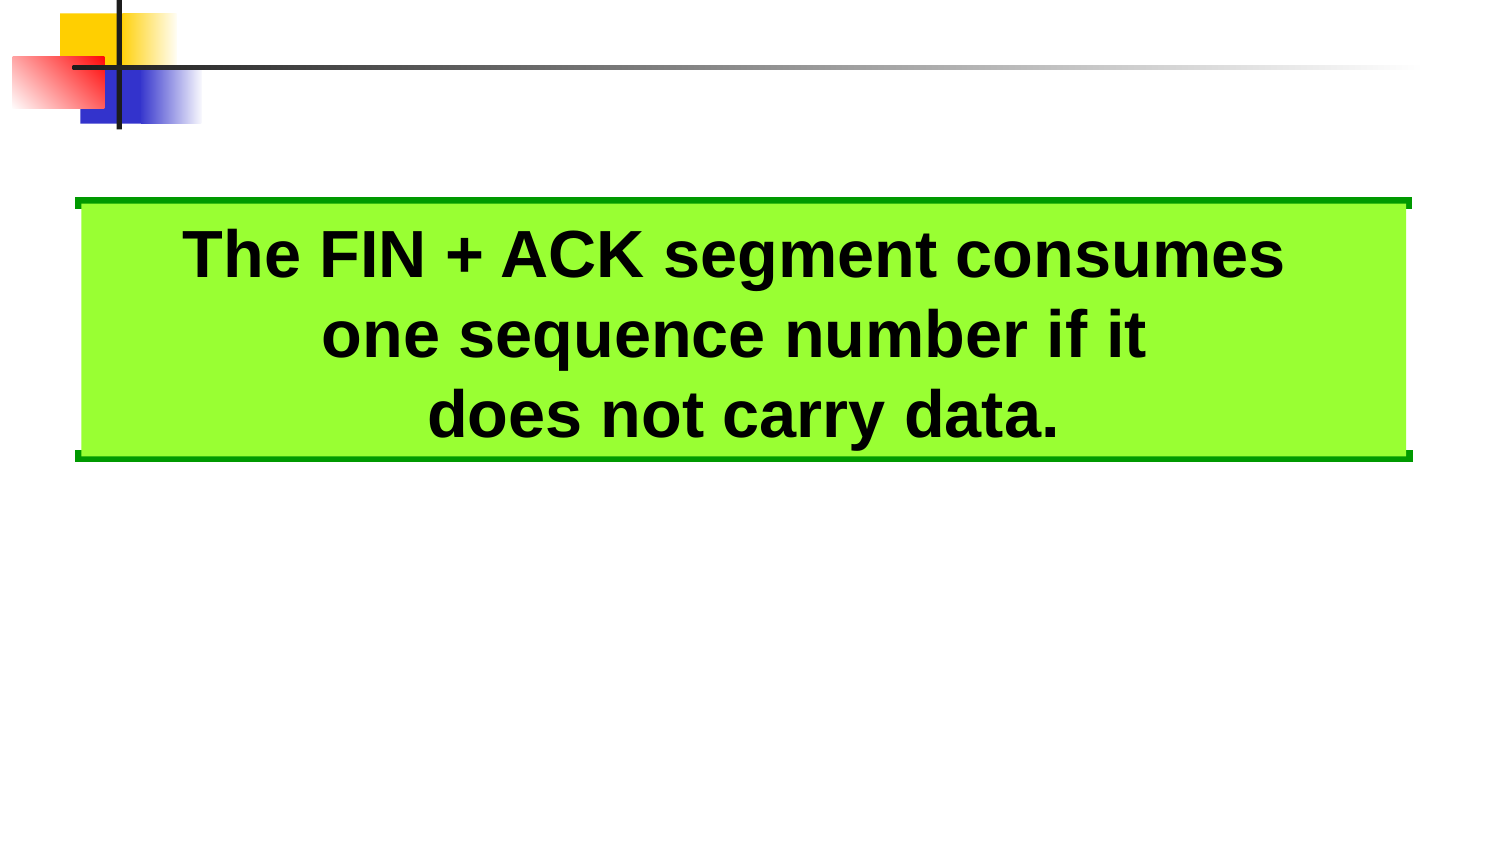

The FIN + ACK segment consumes
one sequence number if it
does not carry data.